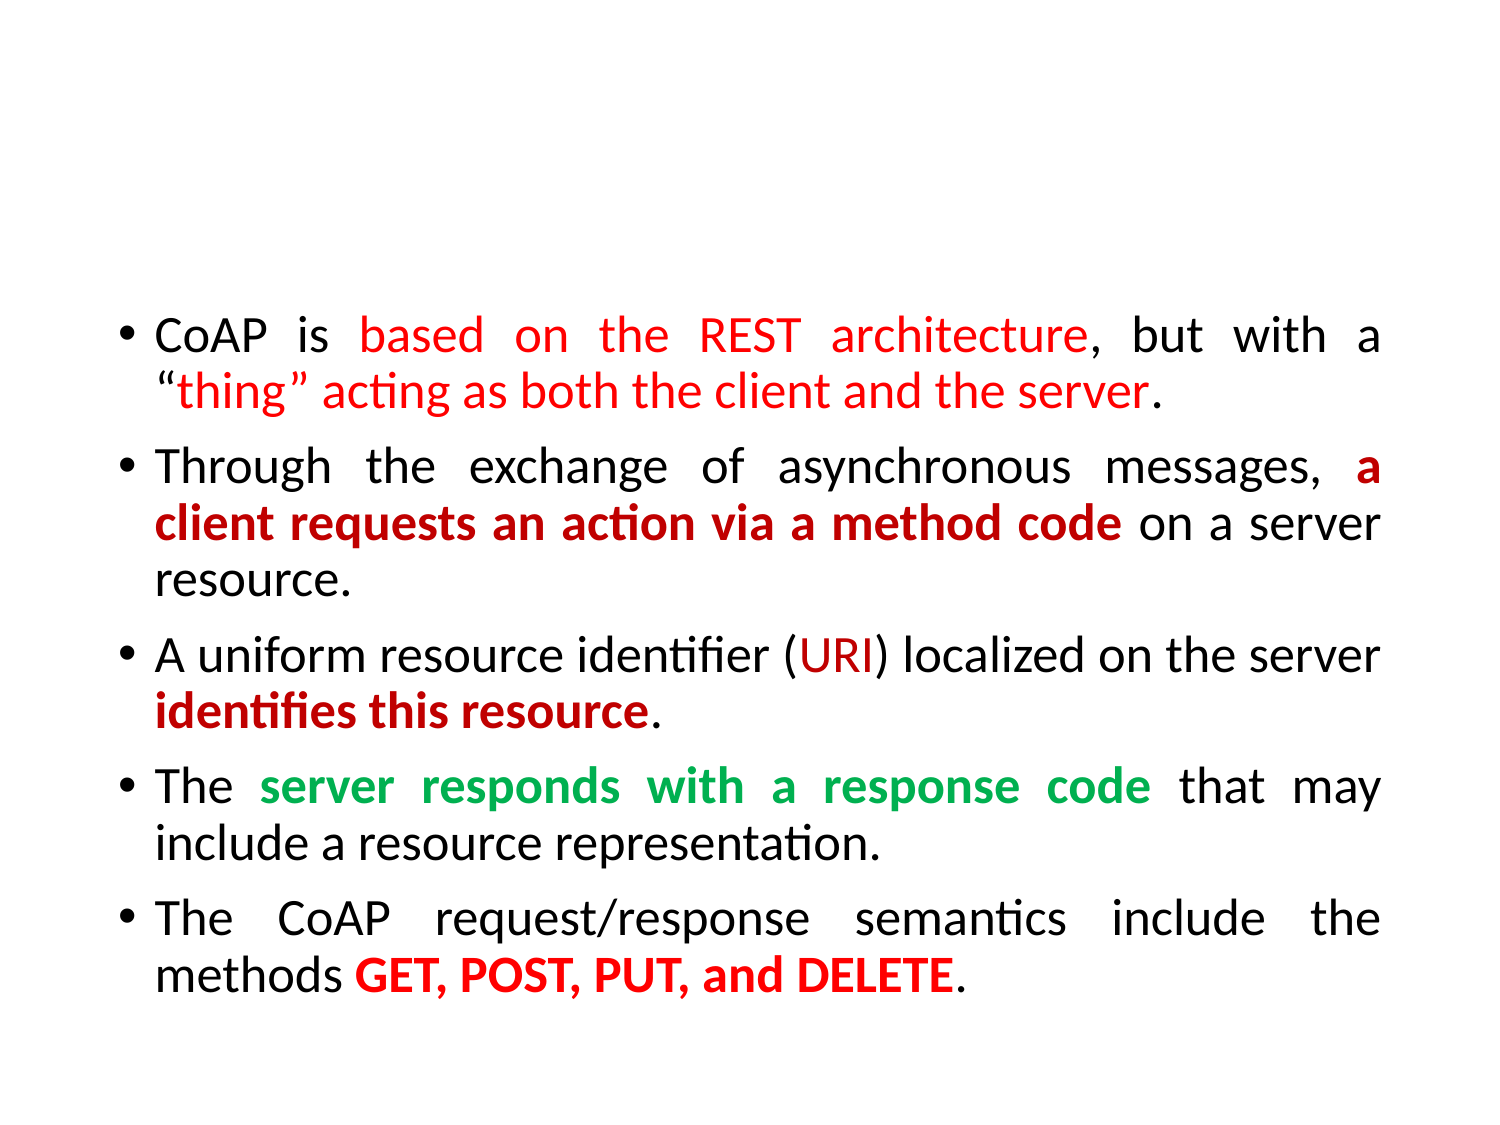

#
CoAP is based on the REST architecture, but with a “thing” acting as both the client and the server.
Through the exchange of asynchronous messages, a client requests an action via a method code on a server resource.
A uniform resource identifier (URI) localized on the server identifies this resource.
The server responds with a response code that may include a resource representation.
The CoAP request/response semantics include the methods GET, POST, PUT, and DELETE.